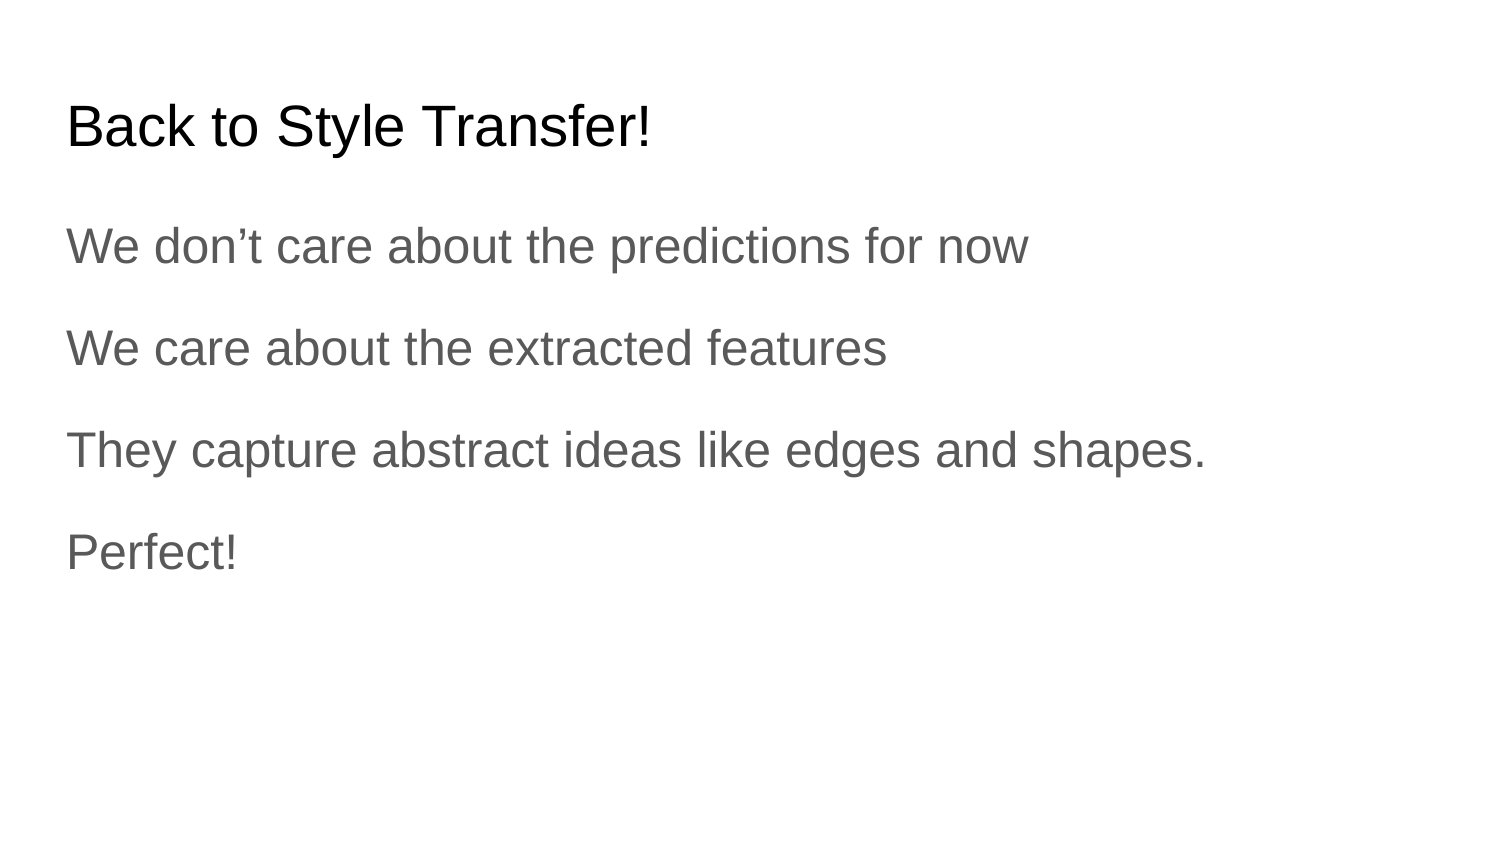

# Back to Style Transfer!
We don’t care about the predictions for now
We care about the extracted features
They capture abstract ideas like edges and shapes.
Perfect!